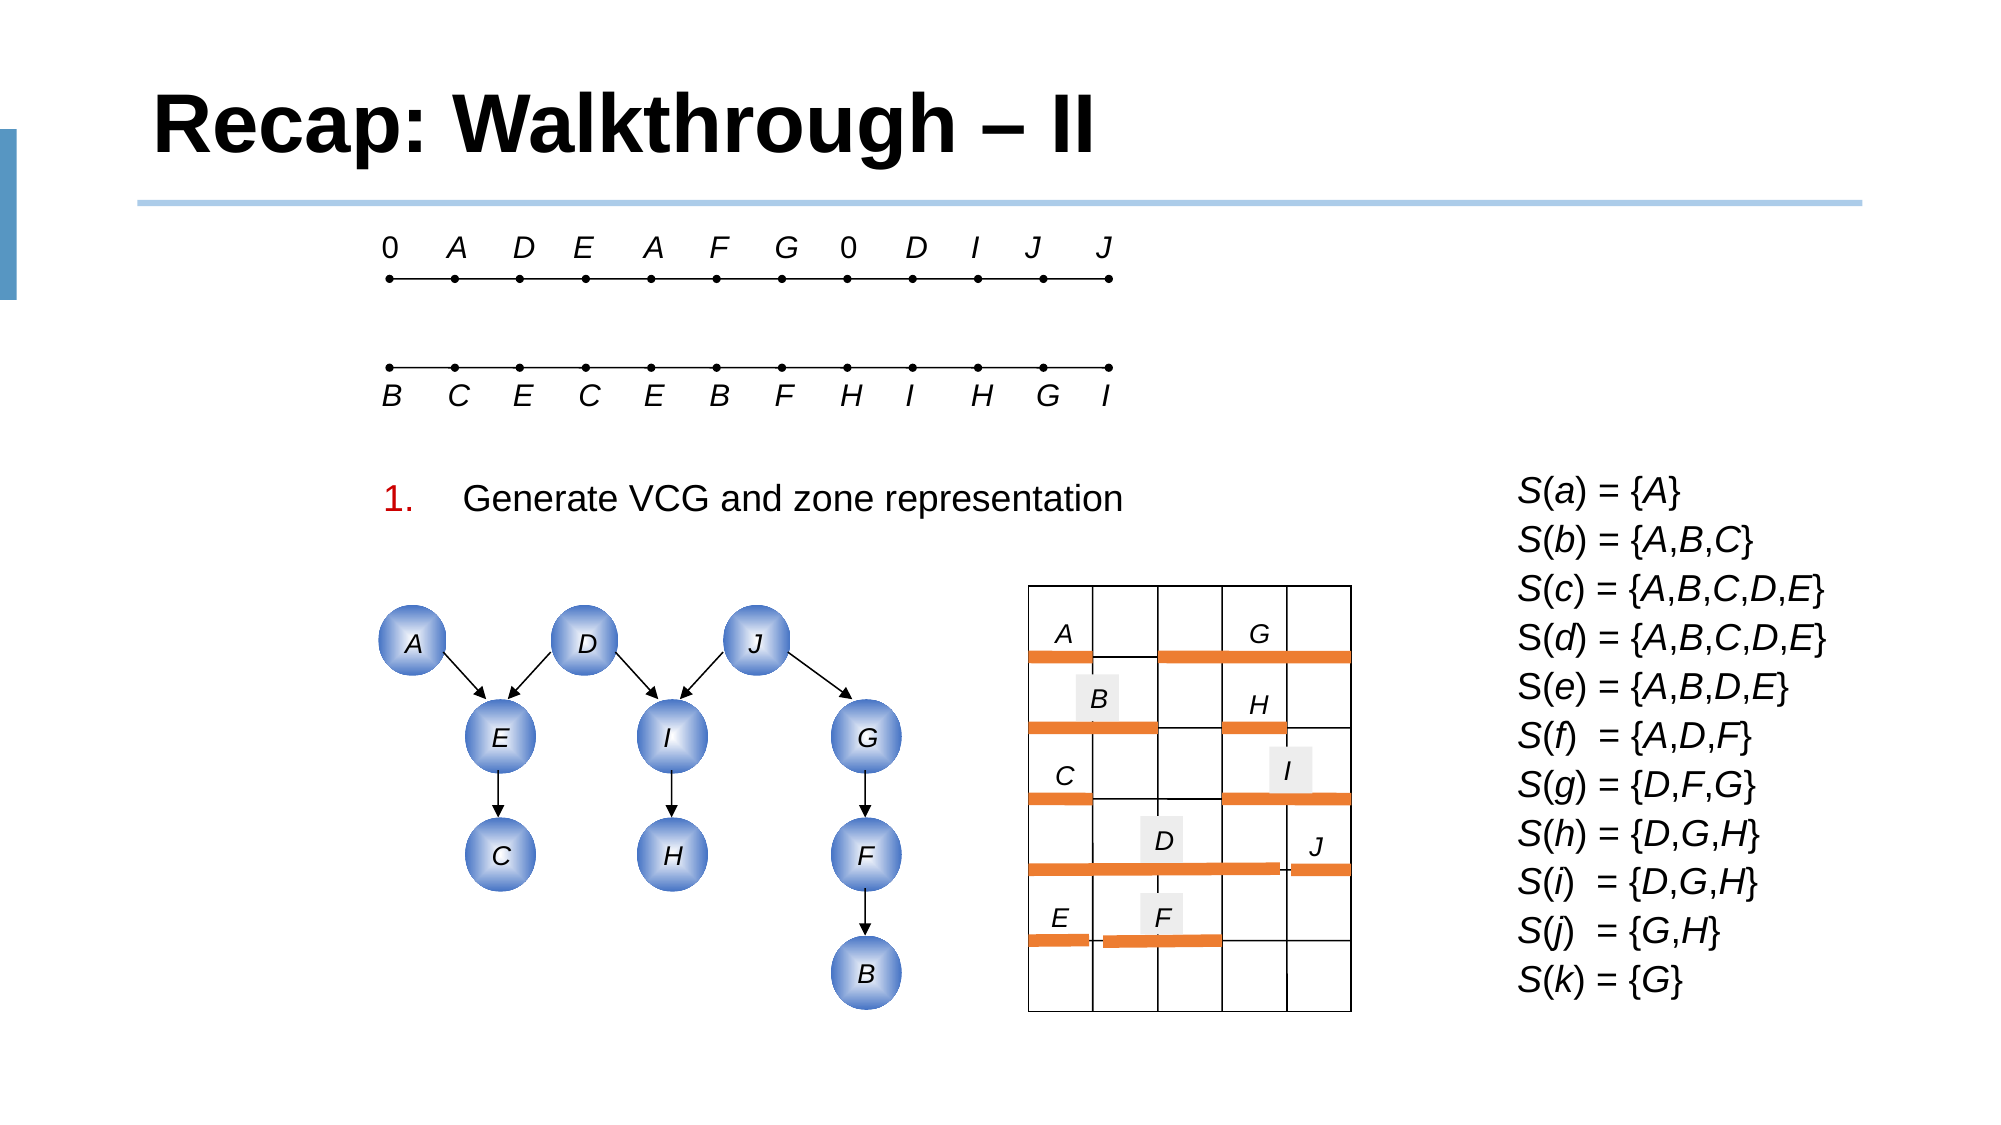

# Recap: Walkthrough – II
0
A
D
E
A
F
G
0
D
I
J
J

B
C
E
C
E
B
F
H
I
H
G
I
S(a) = {A}
S(b) = {A,B,C}
S(c) = {A,B,C,D,E}
S(d) = {A,B,C,D,E}
S(e) = {A,B,D,E}
S(f)  = {A,D,F}
S(g) = {D,F,G}
S(h) = {D,G,H}
S(i)  = {D,G,H}
S(j)  = {G,H}
S(k) = {G}
Generate VCG and zone representation

A
G
A
D
J

B
H

E
I
G

I
C

D

J
C
H
F

F
E

B